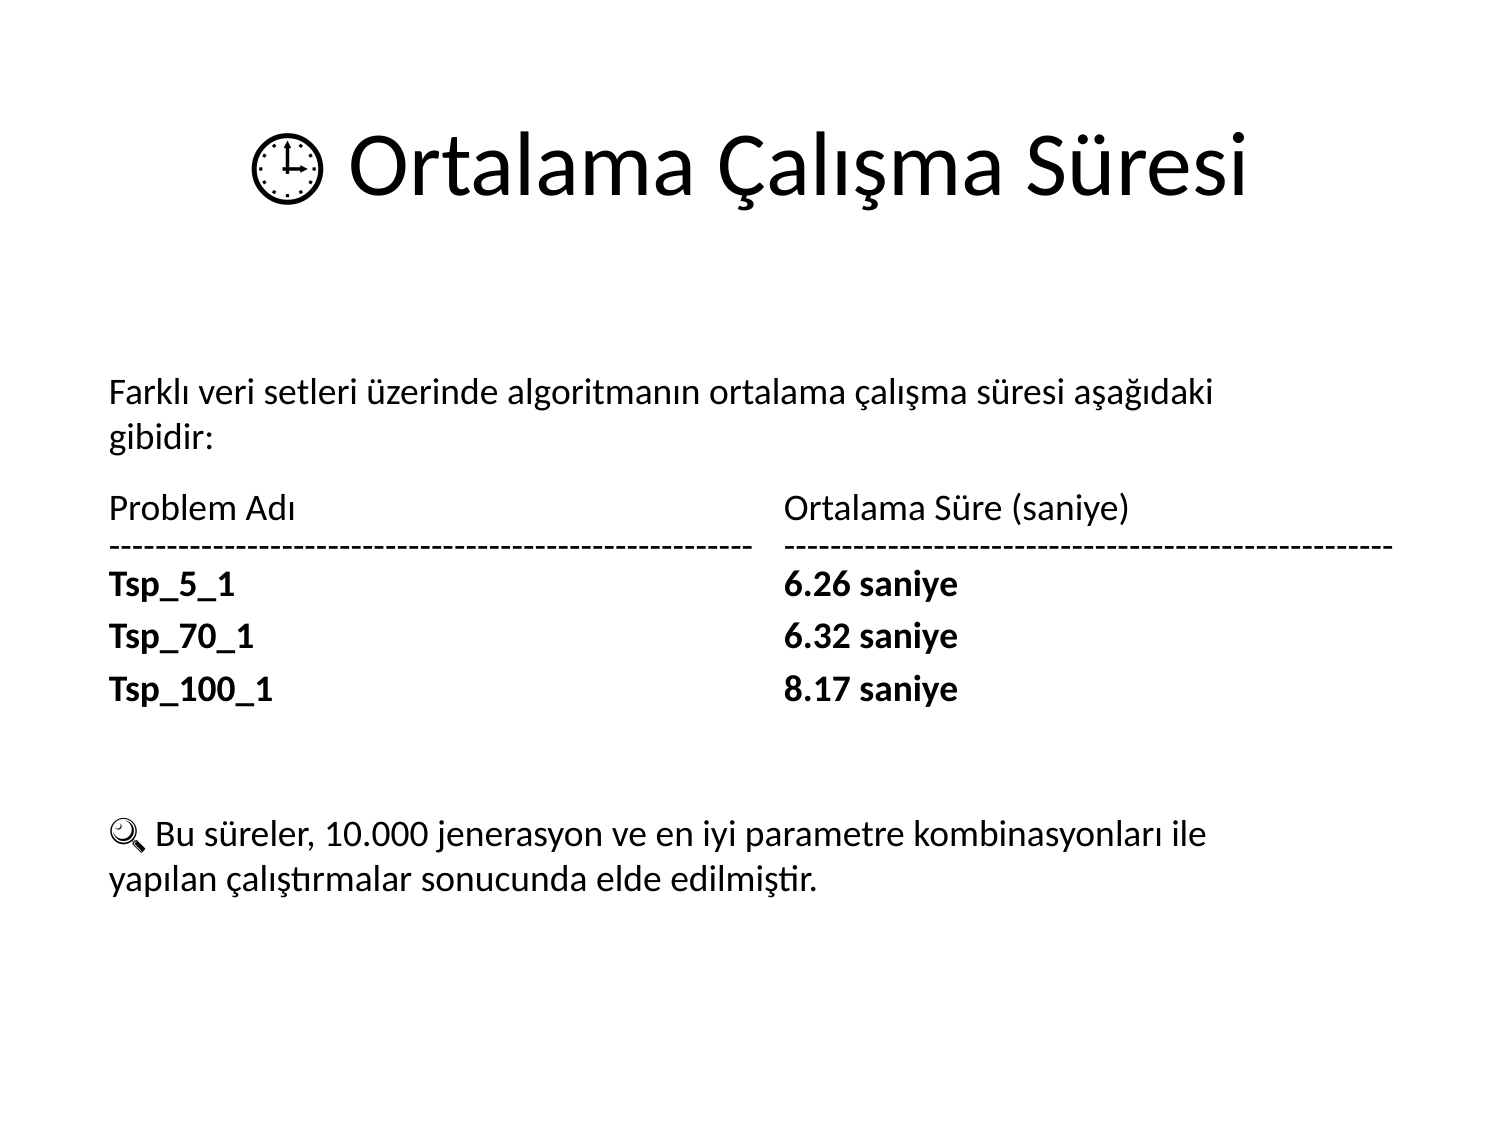

# 🕒 Ortalama Çalışma Süresi

Farklı veri setleri üzerinde algoritmanın ortalama çalışma süresi aşağıdaki gibidir:

| Problem Adı -------------------------------------------------------- Tsp\_5\_1 | Ortalama Süre (saniye) ----------------------------------------------------- 6.26 saniye |
| --- | --- |
| Tsp\_70\_1 | 6.32 saniye |
| Tsp\_100\_1 | 8.17 saniye |
🔍 Bu süreler, 10.000 jenerasyon ve en iyi parametre kombinasyonları ile yapılan çalıştırmalar sonucunda elde edilmiştir.